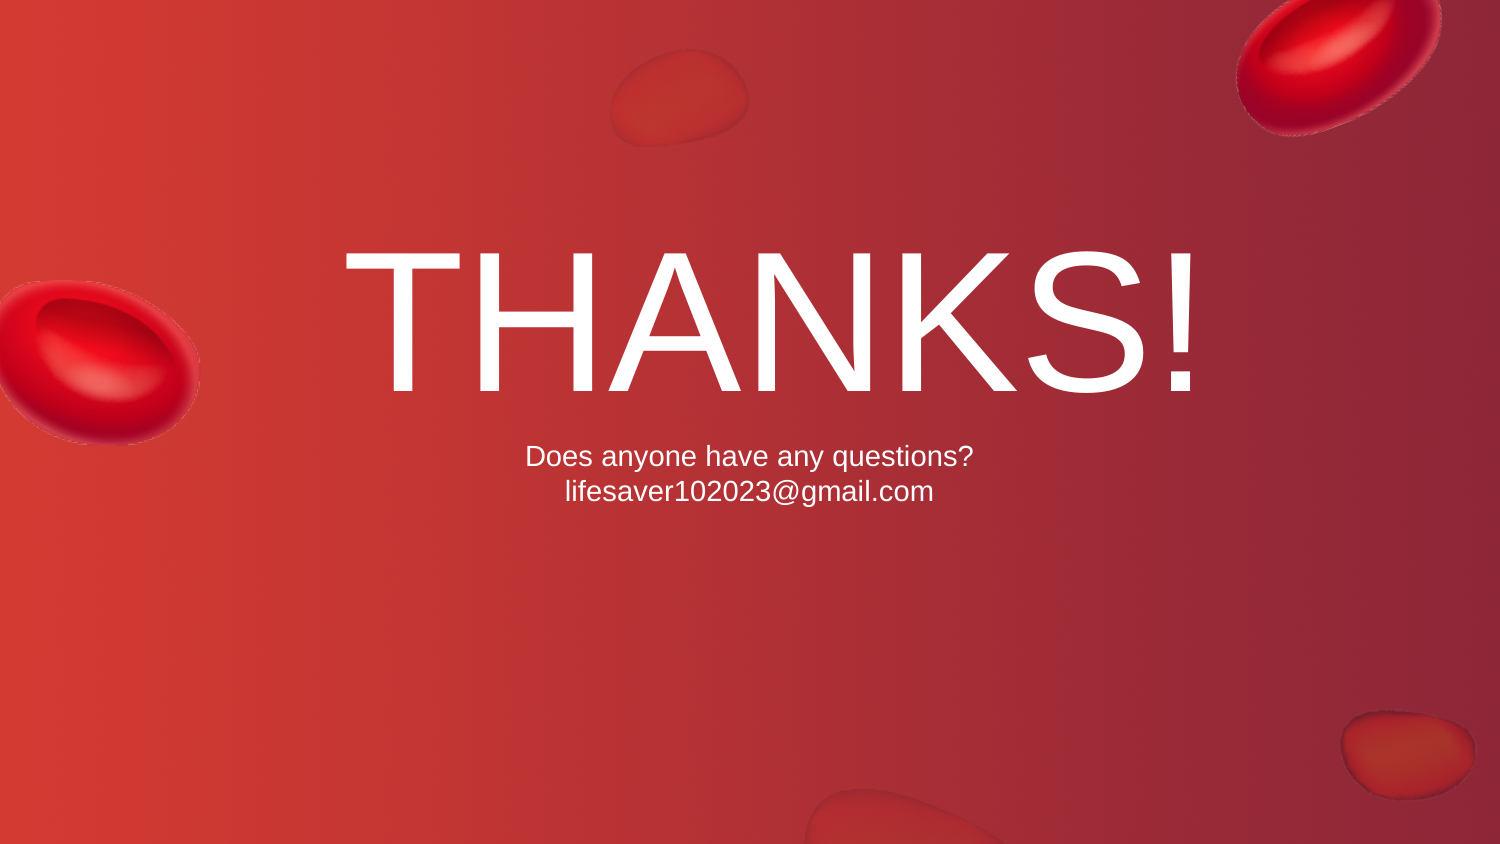

THANKS!
Does anyone have any questions?
lifesaver102023@gmail.com